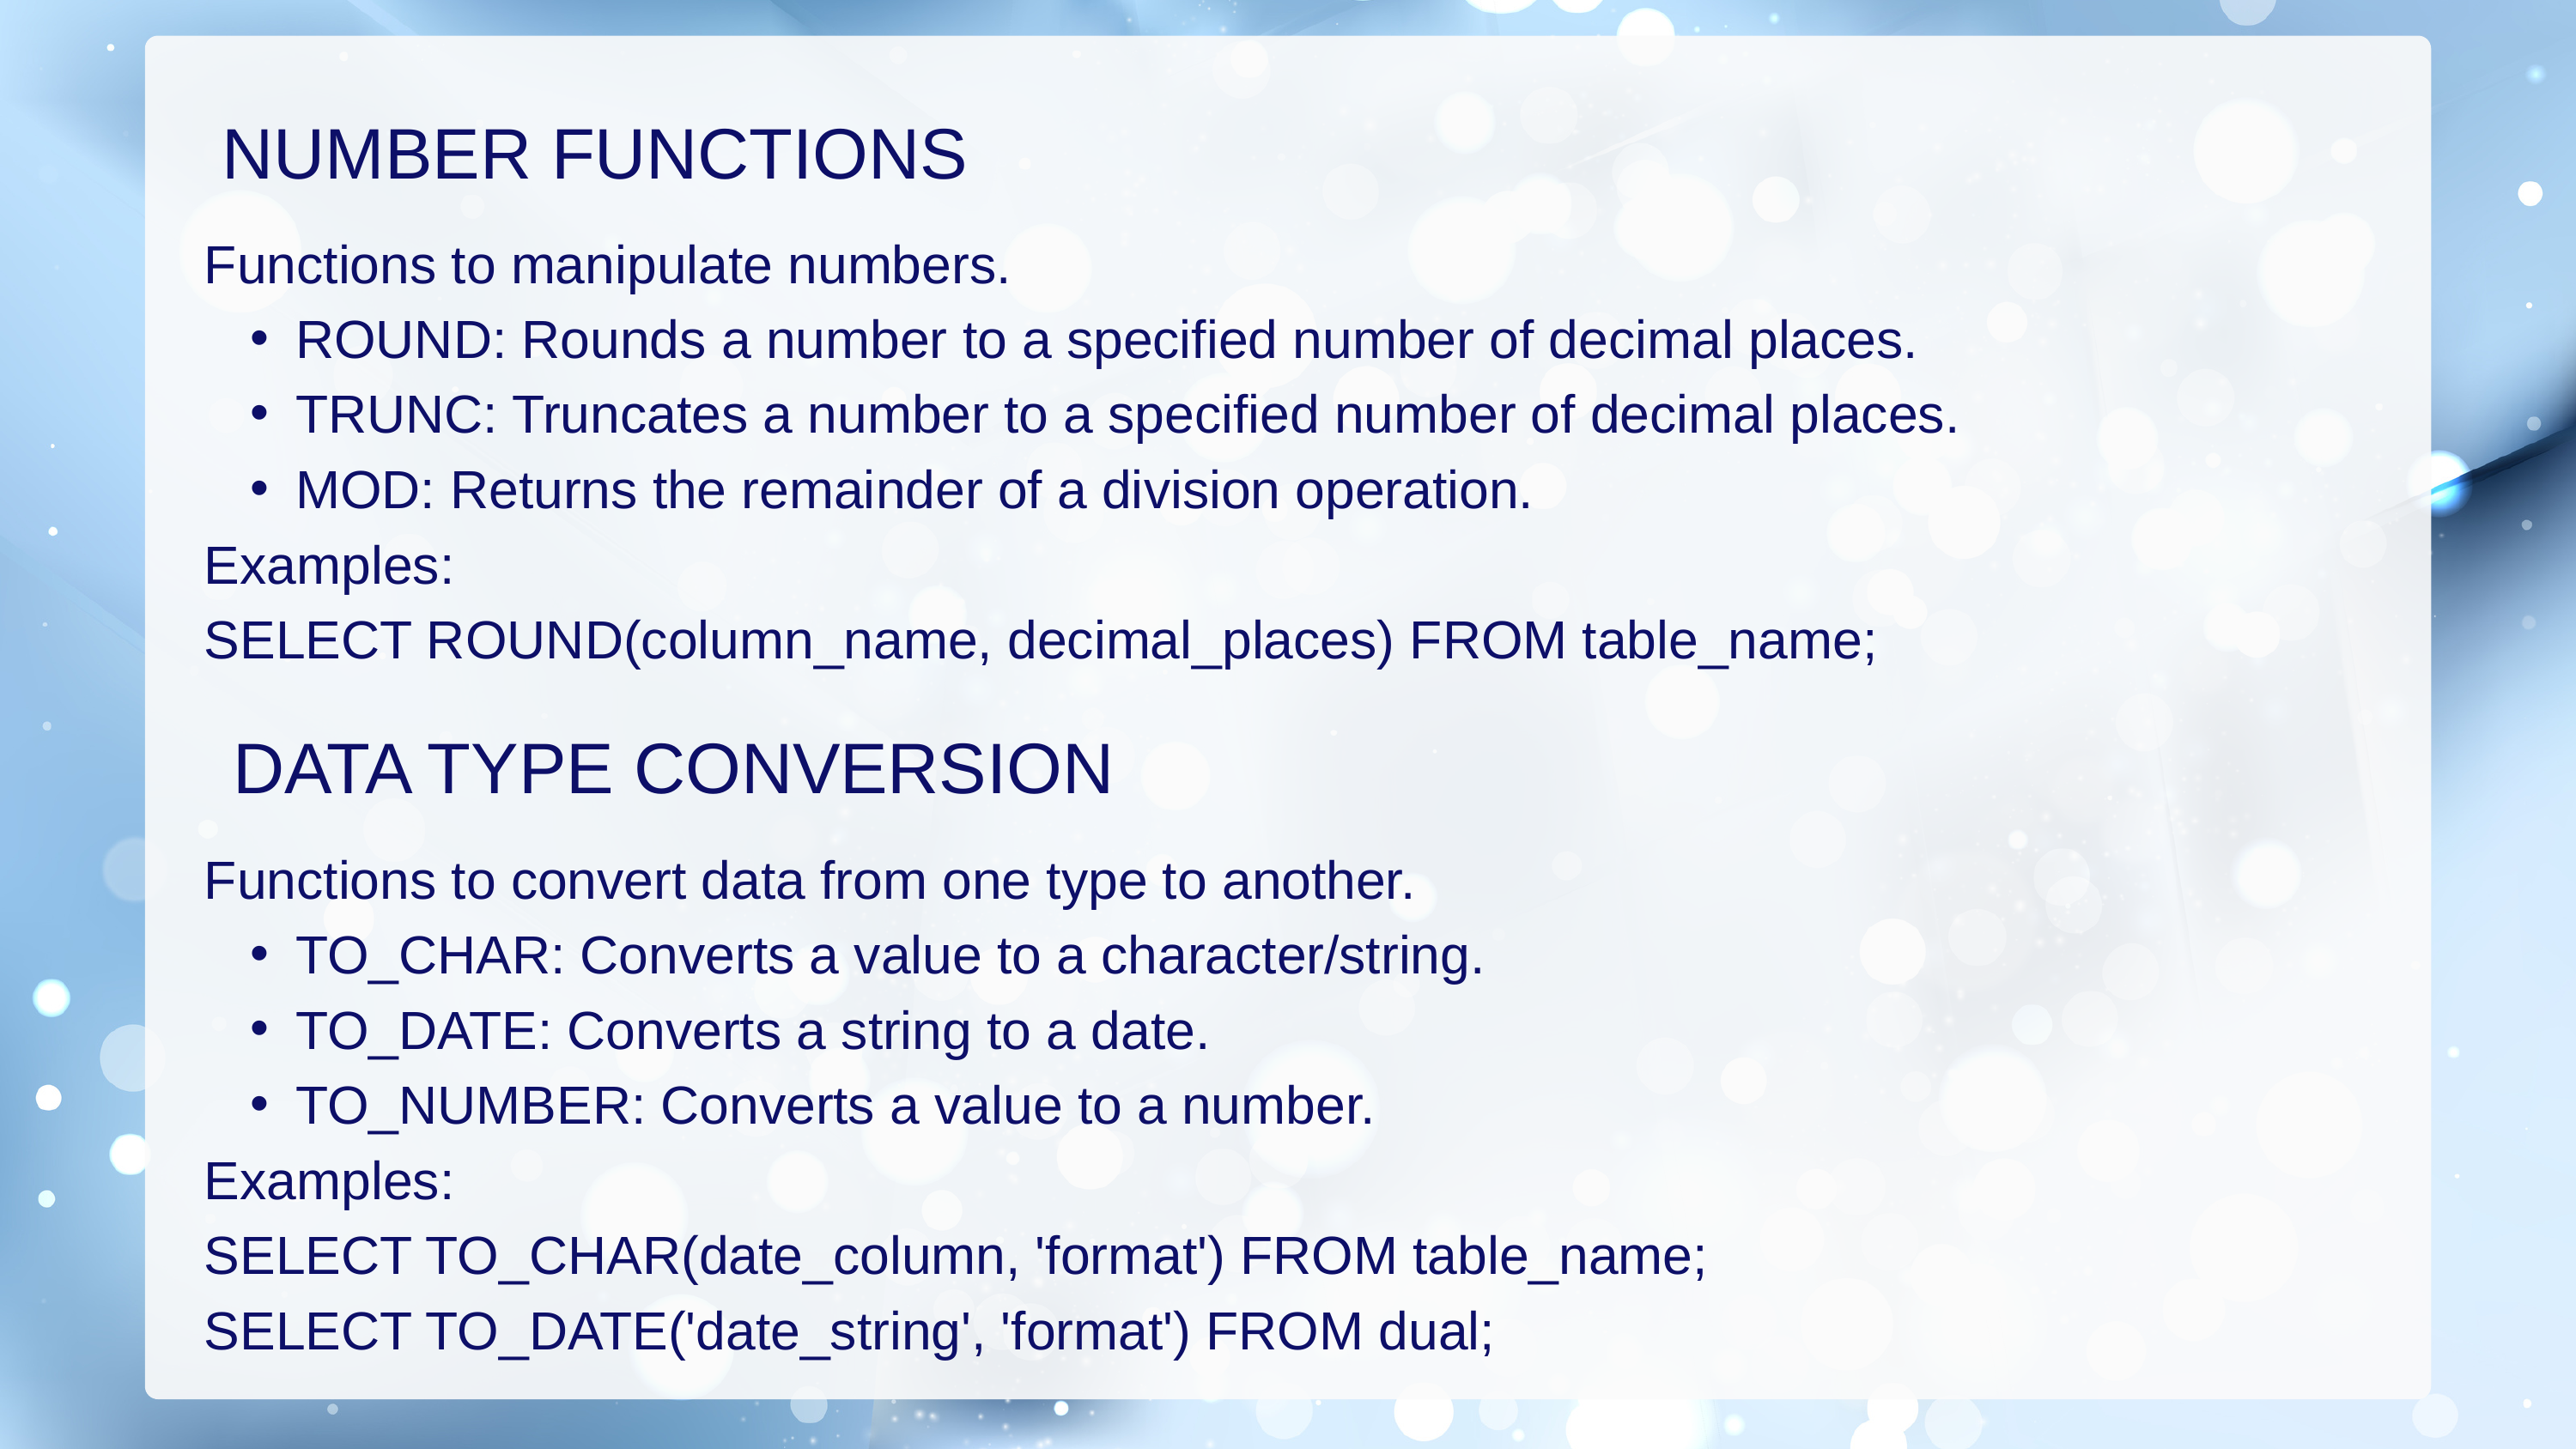

NUMBER FUNCTIONS
Functions to manipulate numbers.
ROUND: Rounds a number to a specified number of decimal places.
TRUNC: Truncates a number to a specified number of decimal places.
MOD: Returns the remainder of a division operation.
Examples:
SELECT ROUND(column_name, decimal_places) FROM table_name;
DATA TYPE CONVERSION
Functions to convert data from one type to another.
TO_CHAR: Converts a value to a character/string.
TO_DATE: Converts a string to a date.
TO_NUMBER: Converts a value to a number.
Examples:
SELECT TO_CHAR(date_column, 'format') FROM table_name;
SELECT TO_DATE('date_string', 'format') FROM dual;